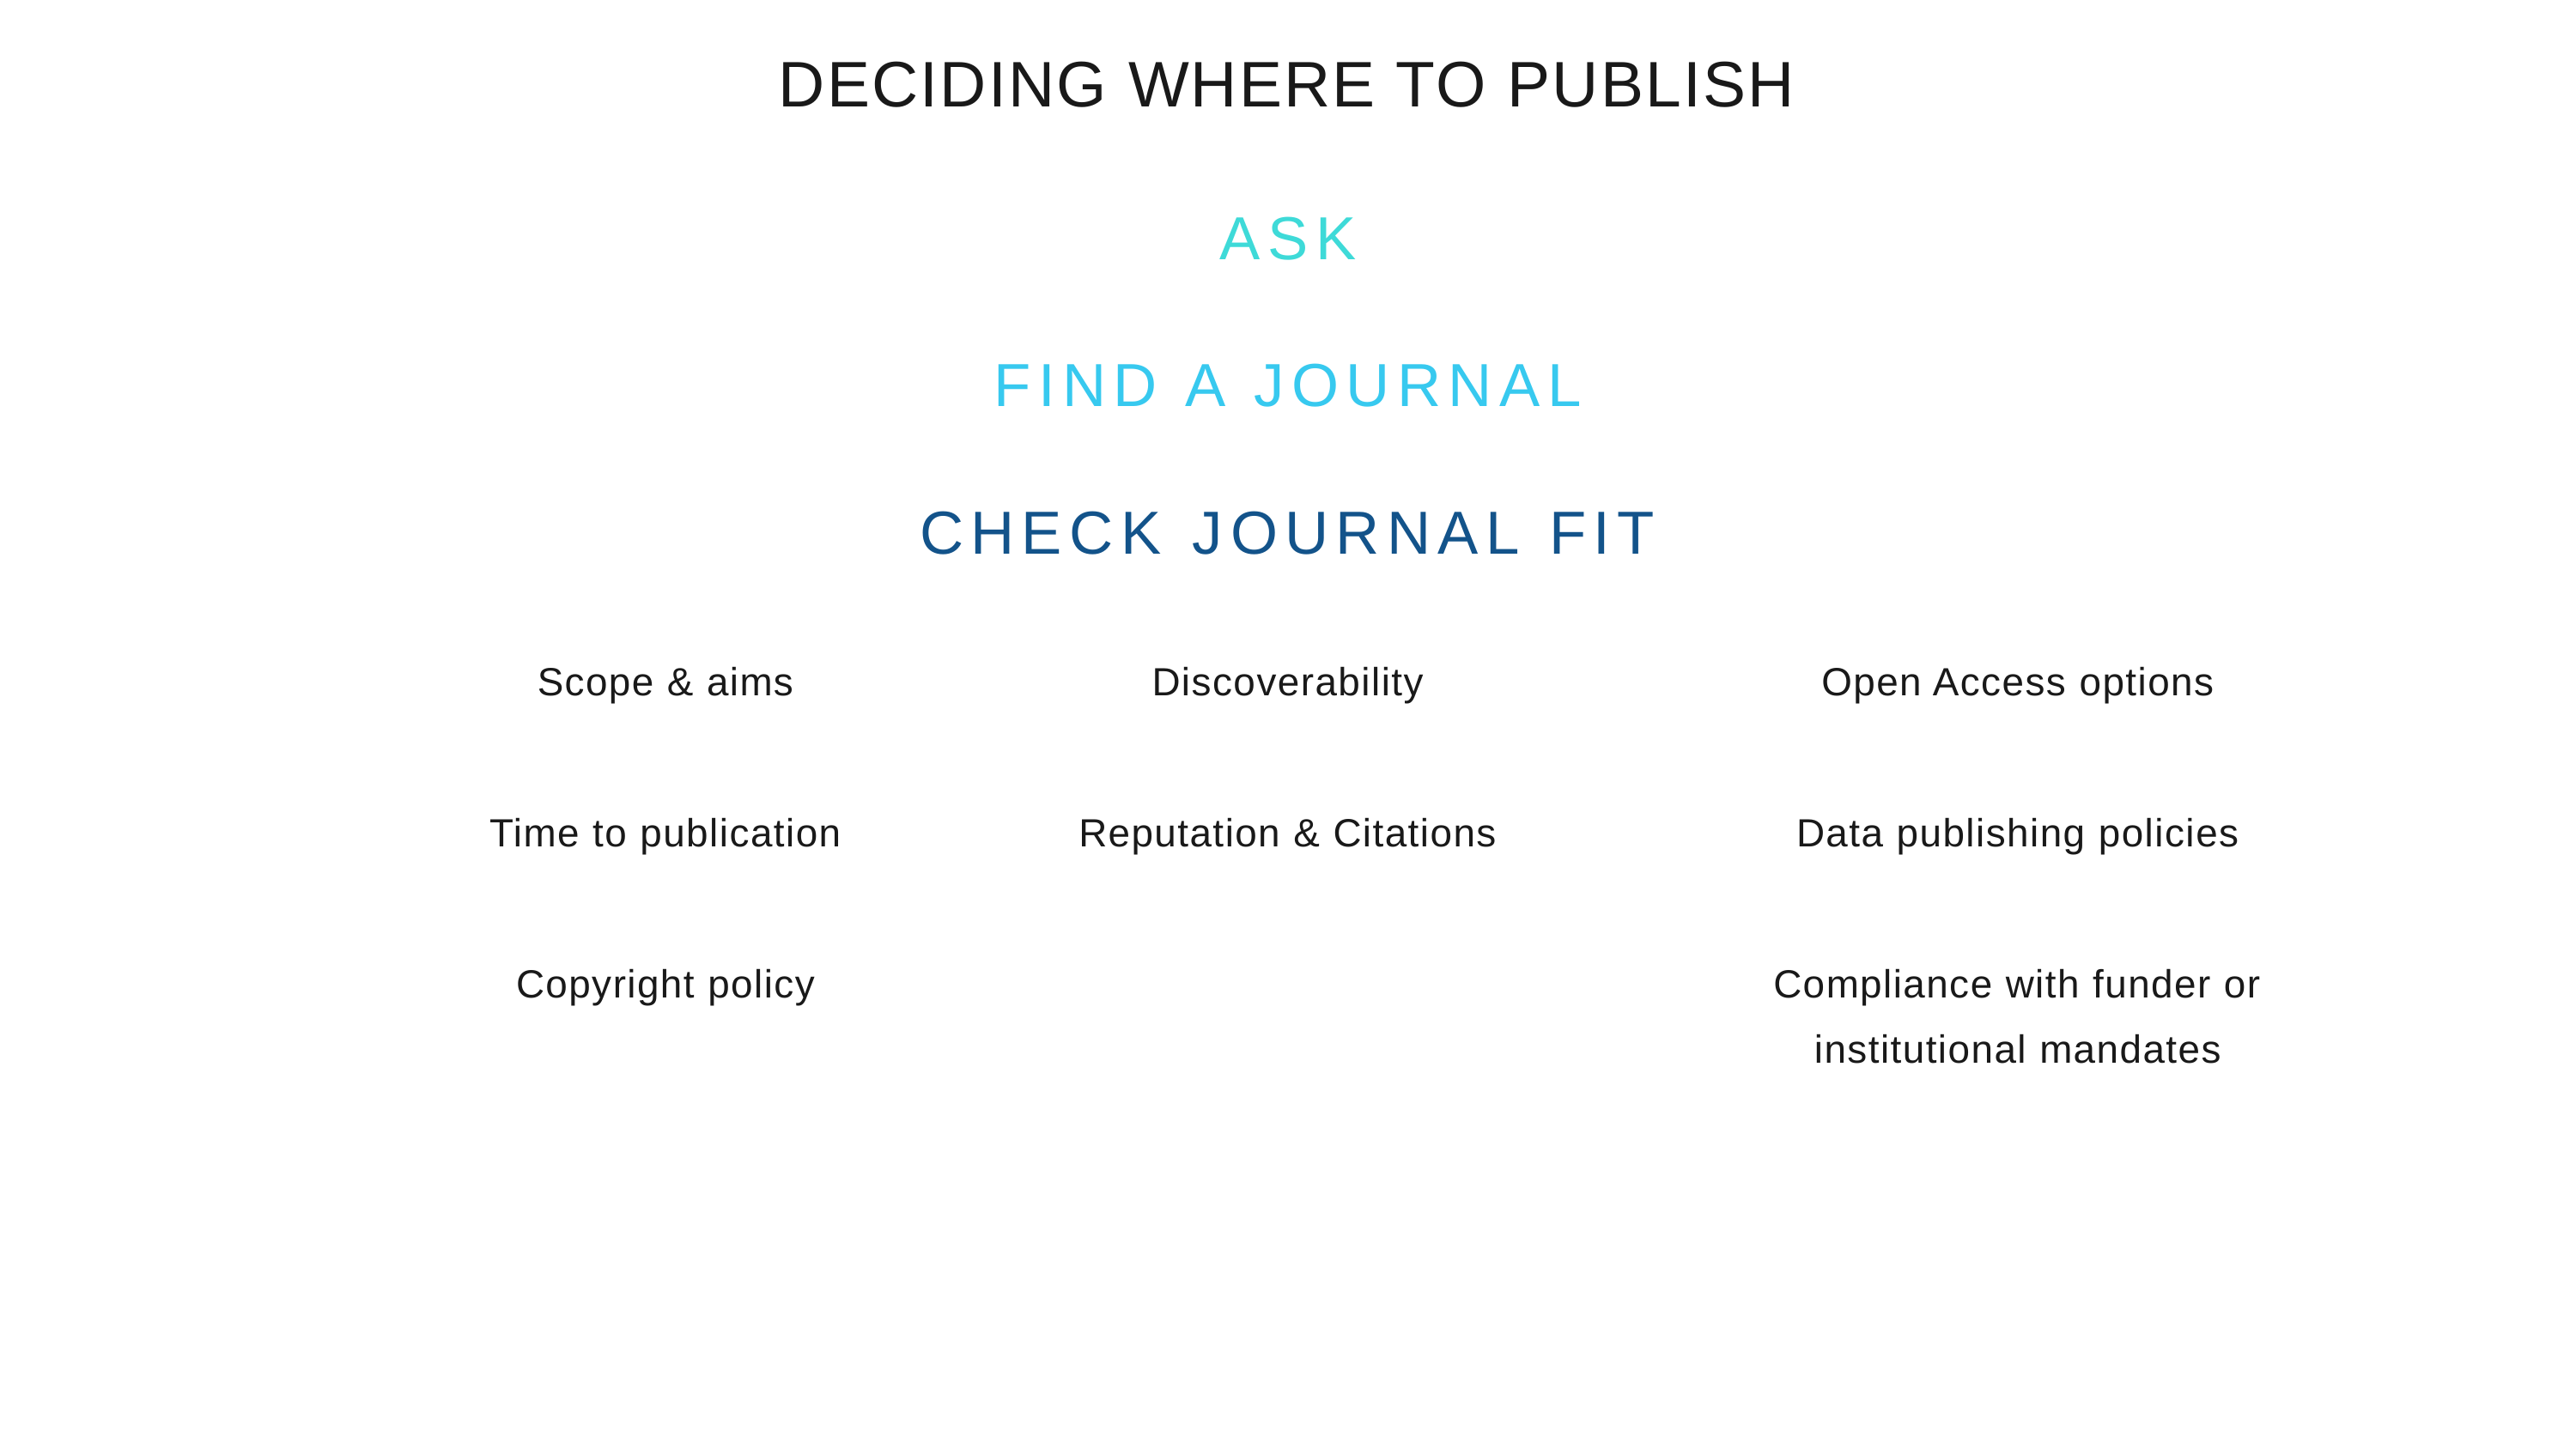

DECIDING WHERE TO PUBLISH
ASK
FIND A JOURNAL
CHECK JOURNAL FIT
Scope & aims
Discoverability
Open Access options
Time to publication
Reputation & Citations
Data publishing policies
Copyright policy
Compliance with funder or institutional mandates